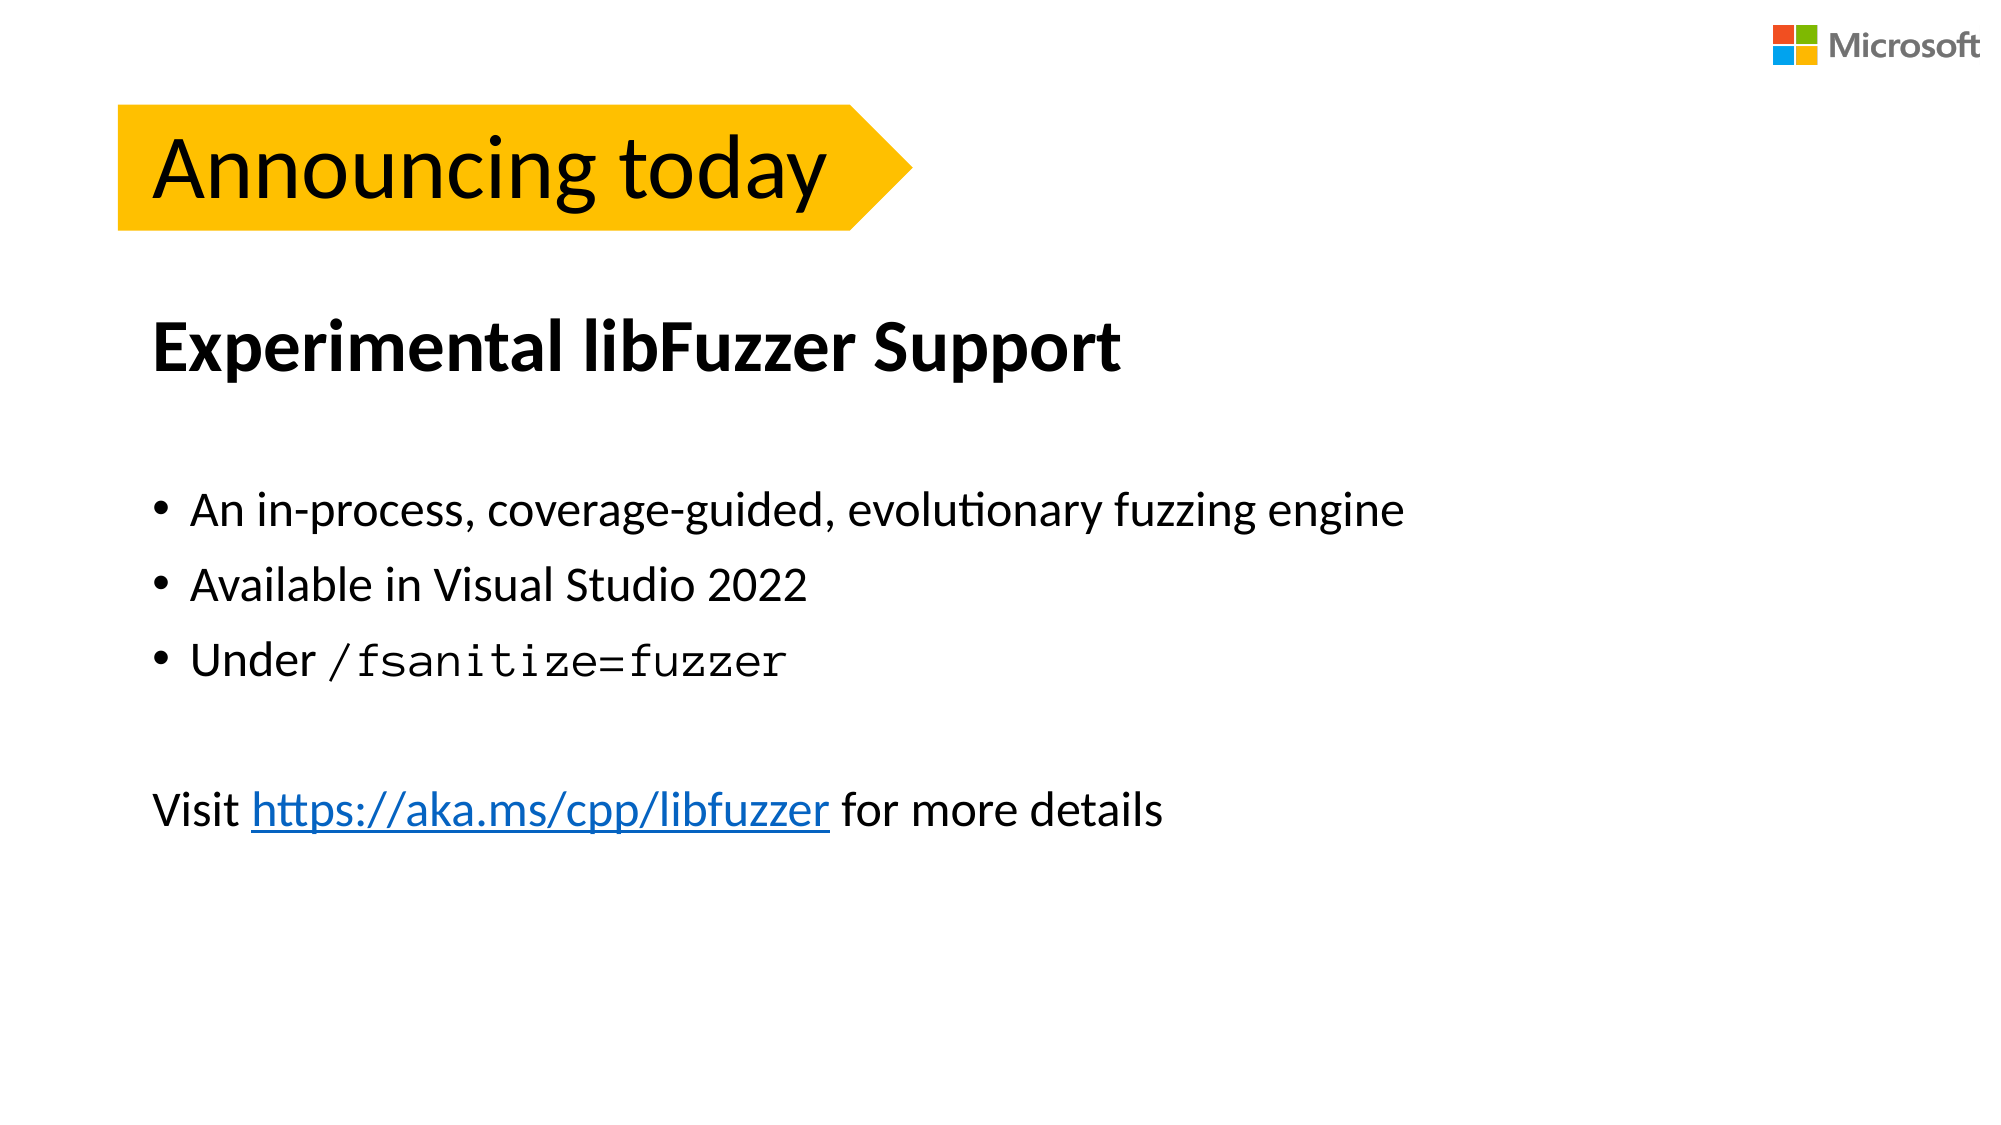

# Announcing today

Experimental libFuzzer Support

An in-process, coverage-guided, evolutionary fuzzing engine
Available in Visual Studio 2022
Under /fsanitize=fuzzer

Visit https://aka.ms/cpp/libfuzzer for more details